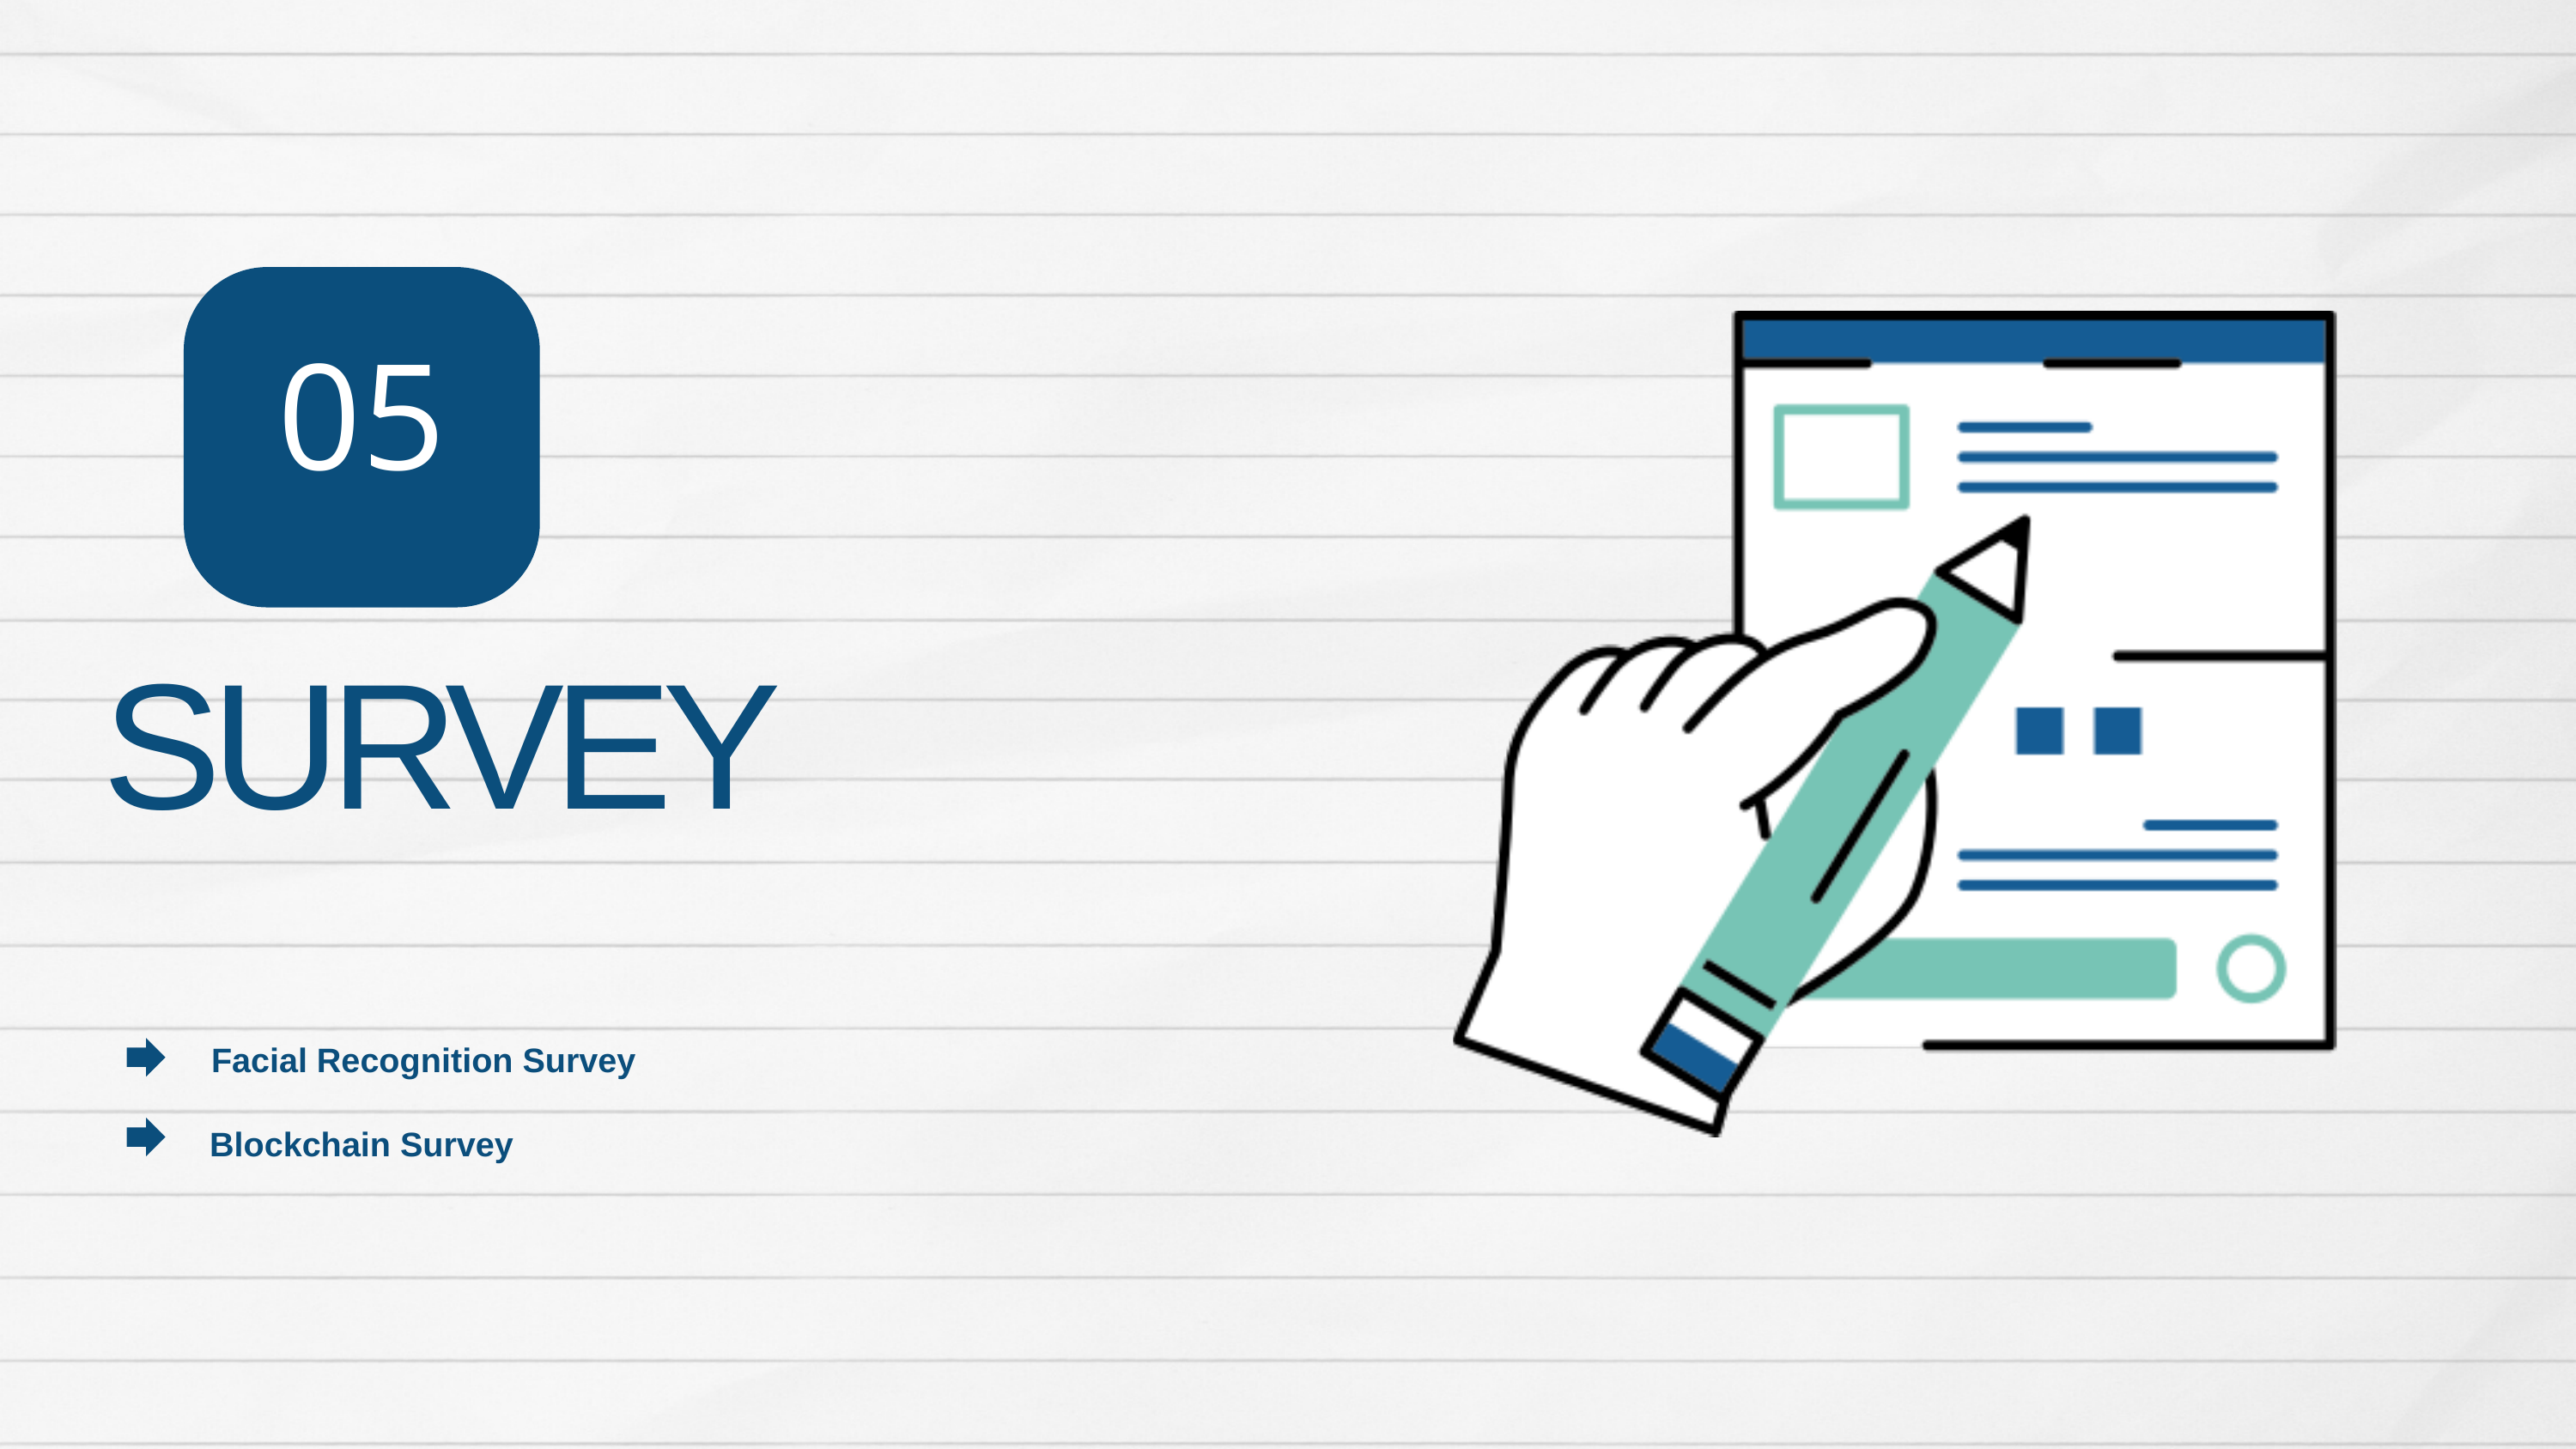

05

SURVEY
Facial Recognition Survey

Blockchain Survey